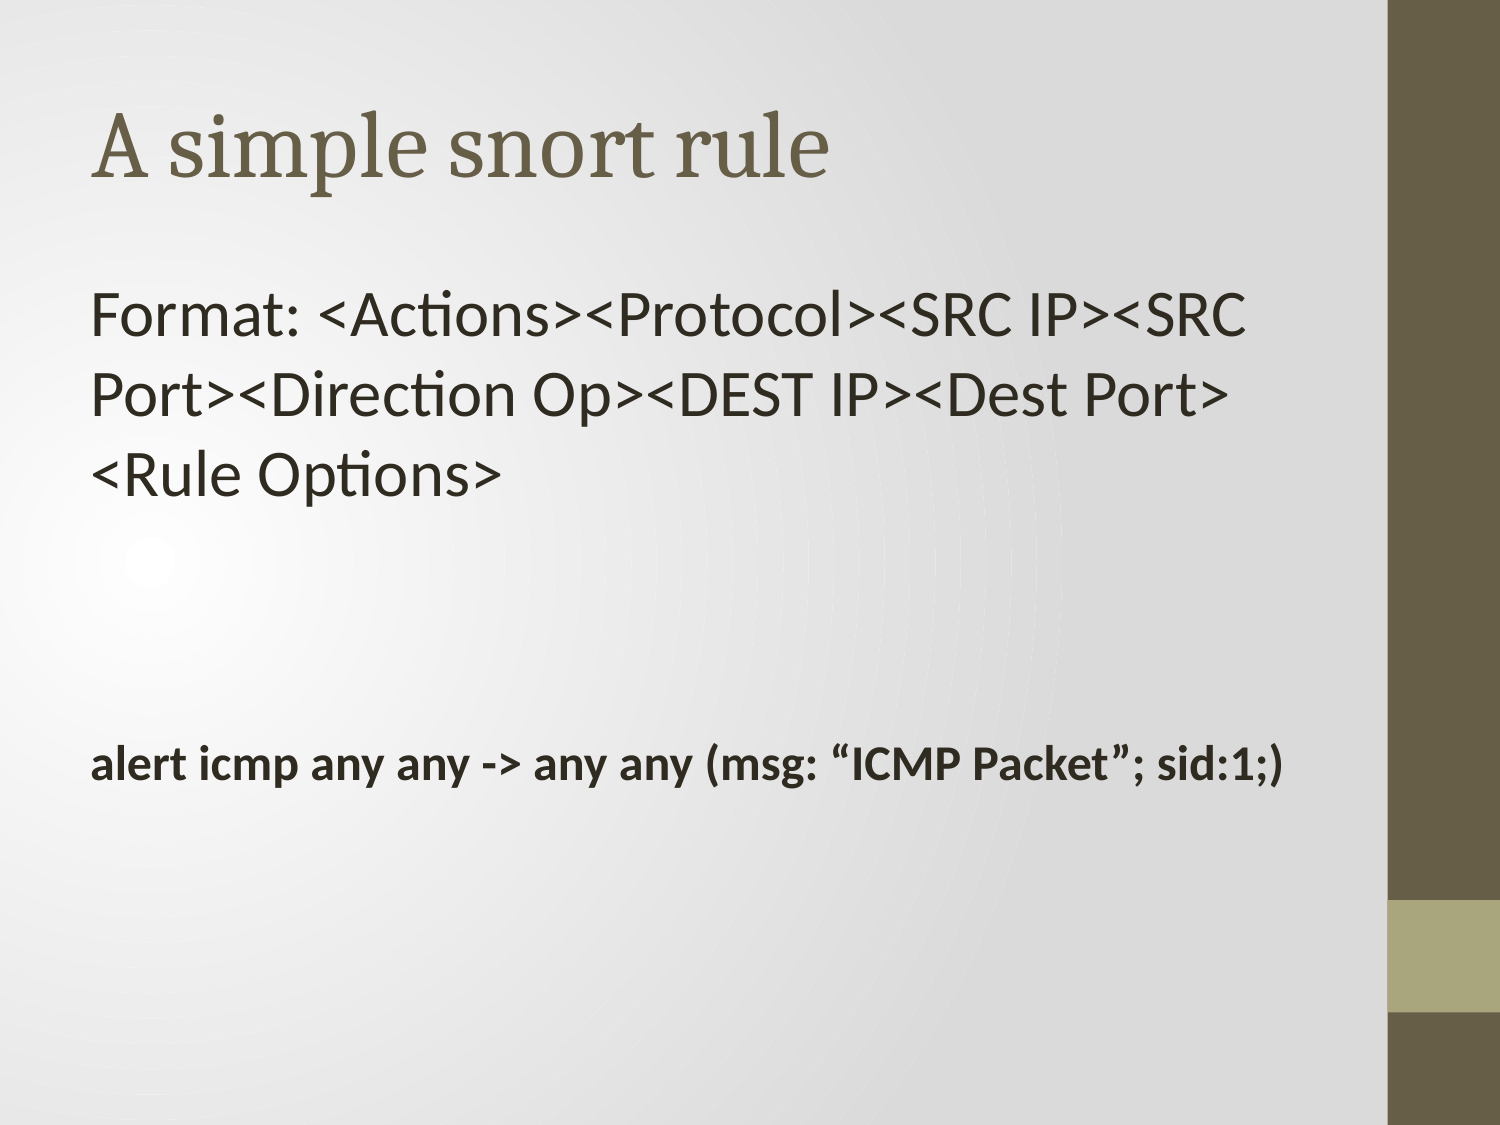

# A simple snort rule
Format: <Actions><Protocol><SRC IP><SRC Port><Direction Op><DEST IP><Dest Port> <Rule Options>

alert icmp any any -> any any (msg: “ICMP Packet”; sid:1;)